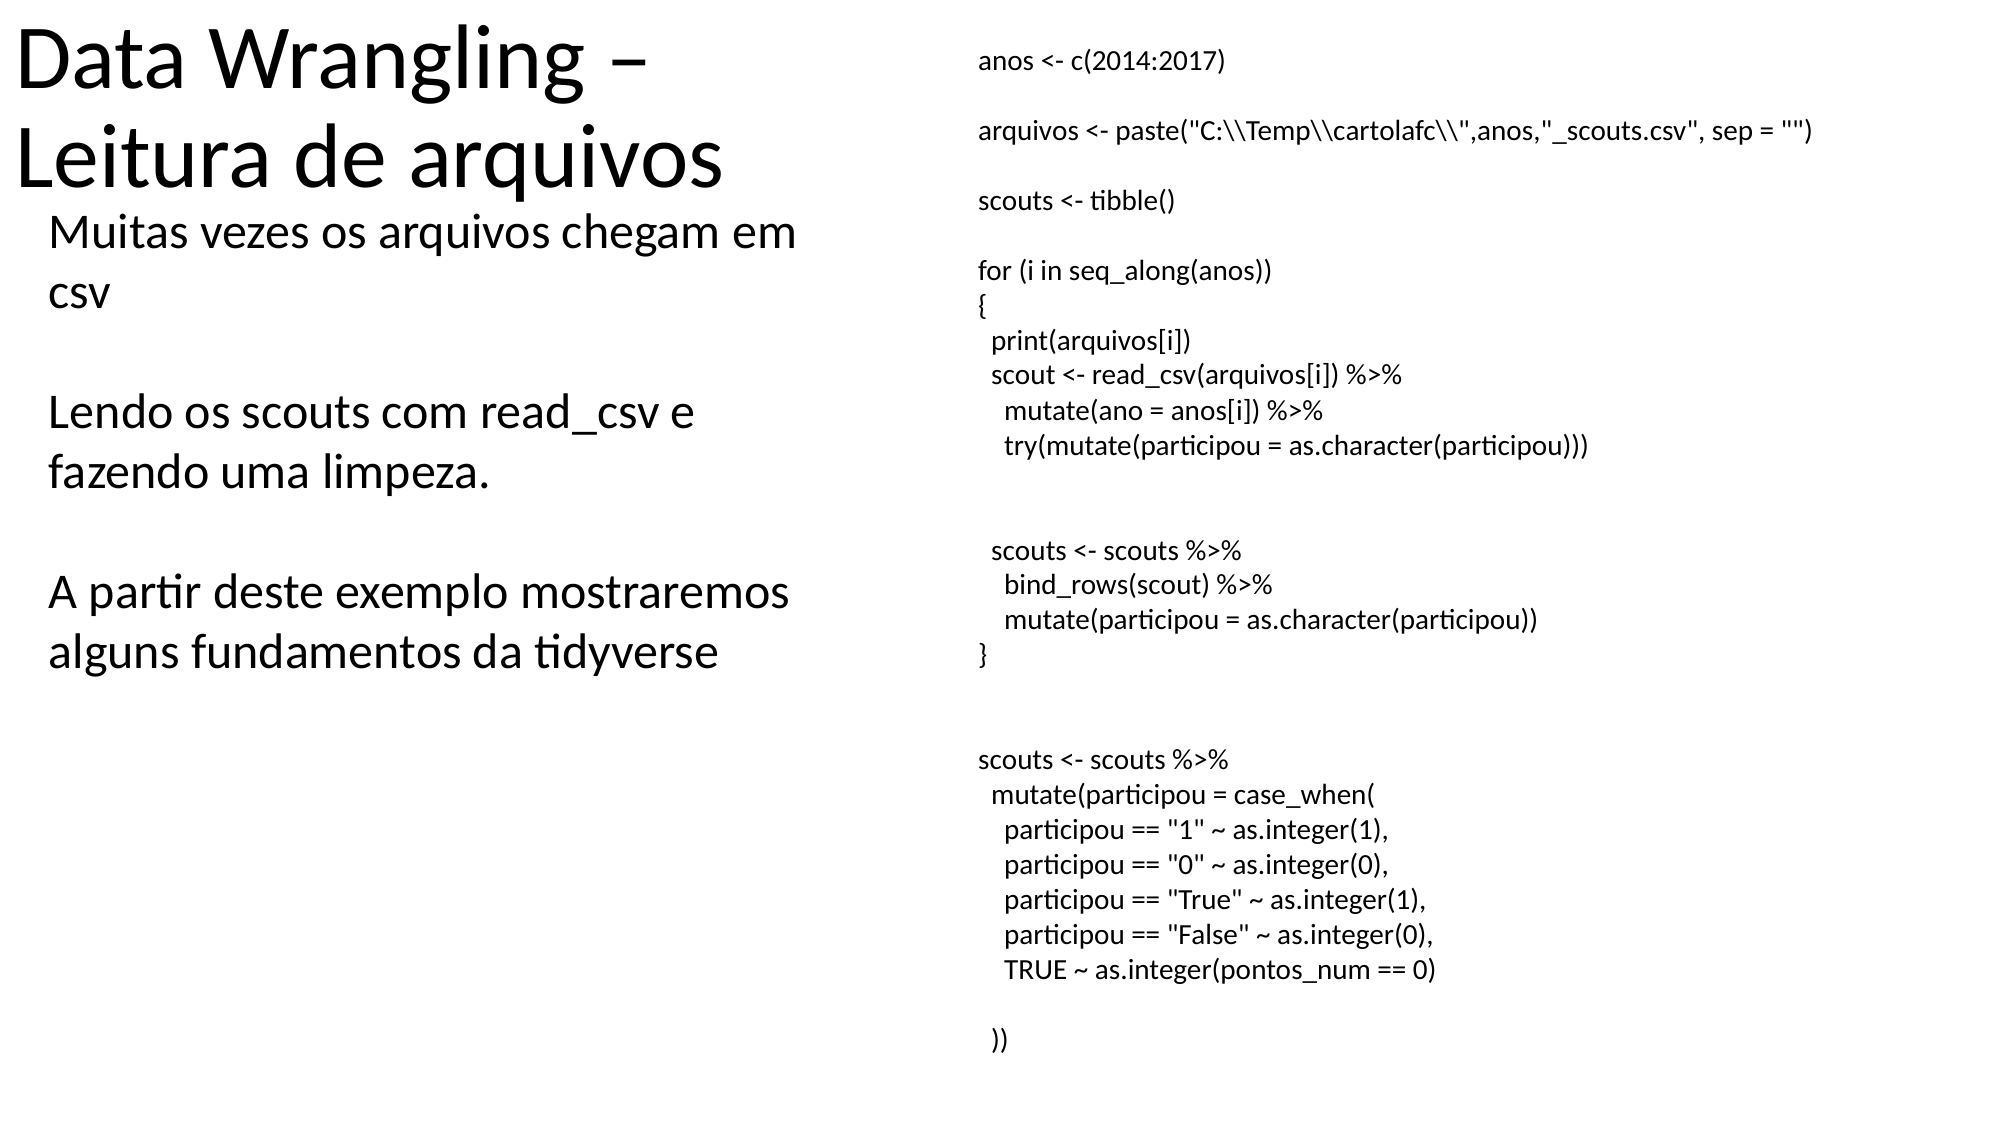

# Data Wrangling – Leitura de arquivos
anos <- c(2014:2017)

arquivos <- paste("C:\\Temp\\cartolafc\\",anos,"_scouts.csv", sep = "")

scouts <- tibble()

for (i in seq_along(anos))
{
  print(arquivos[i])
  scout <- read_csv(arquivos[i]) %>%
    mutate(ano = anos[i]) %>%
    try(mutate(participou = as.character(participou)))

  scouts <- scouts %>%
    bind_rows(scout) %>%
    mutate(participou = as.character(participou))
}

scouts <- scouts %>%
  mutate(participou = case_when(
    participou == "1" ~ as.integer(1),
    participou == "0" ~ as.integer(0),
    participou == "True" ~ as.integer(1),
    participou == "False" ~ as.integer(0),
    TRUE ~ as.integer(pontos_num == 0)

  ))

Muitas vezes os arquivos chegam em csv

Lendo os scouts com read_csv e fazendo uma limpeza.

A partir deste exemplo mostraremos alguns fundamentos da tidyverse